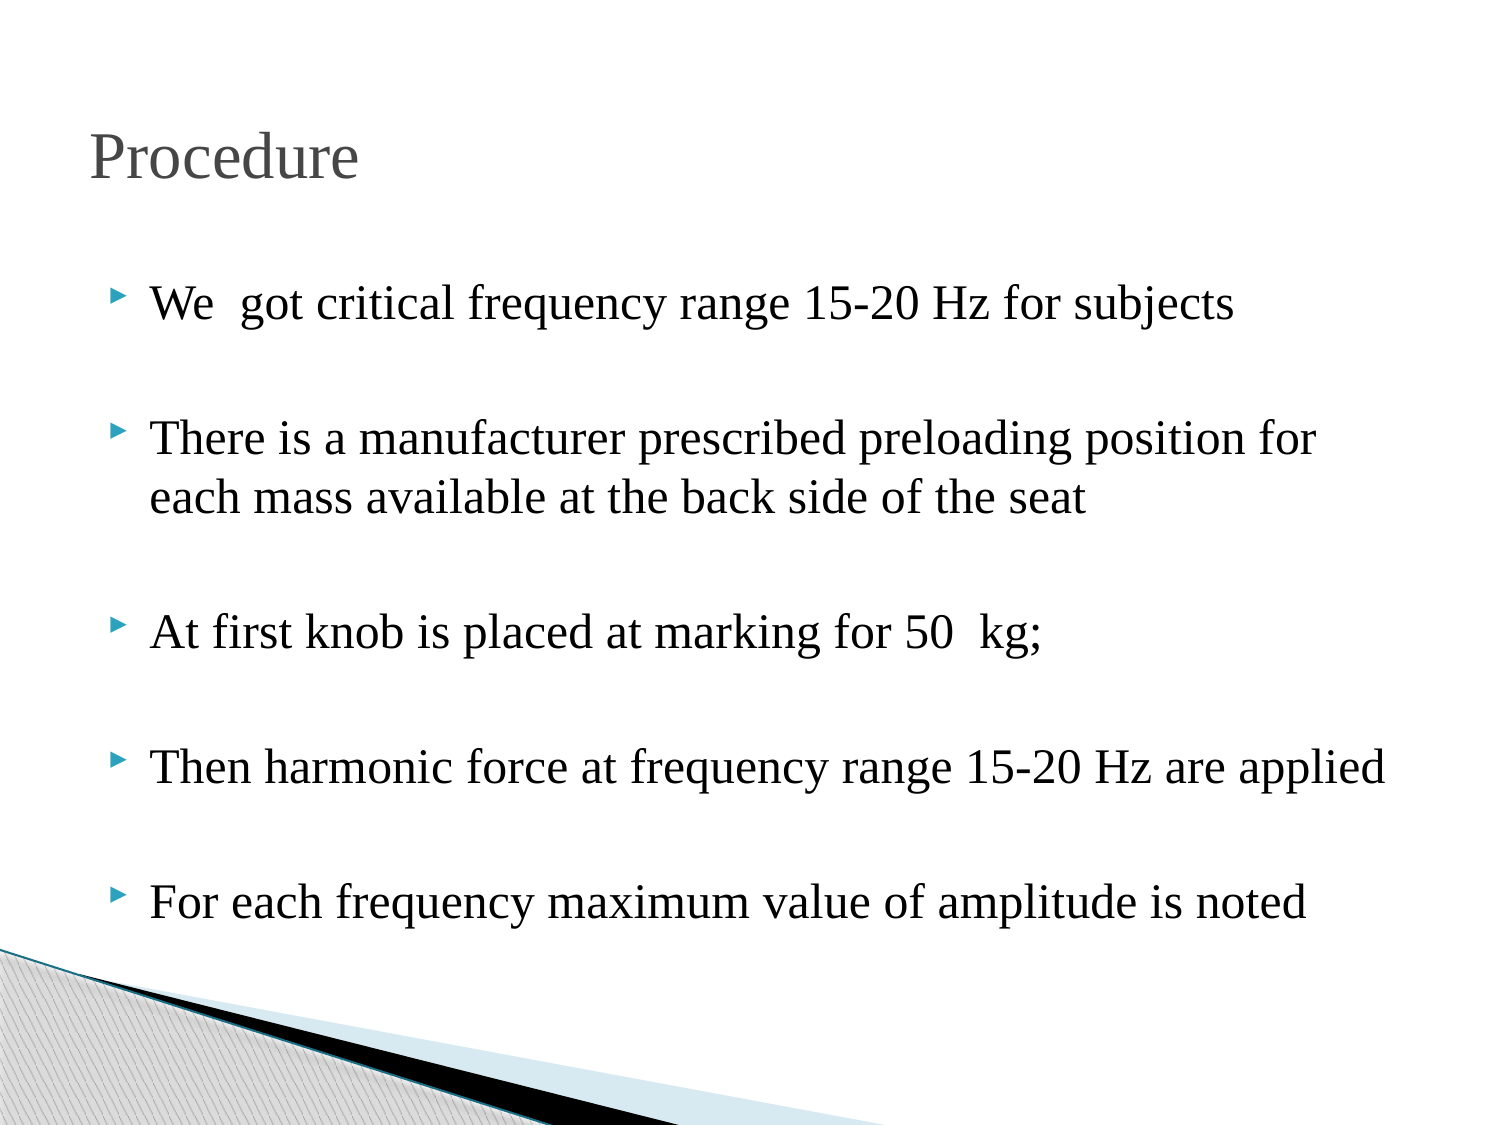

# Procedure

We  got critical frequency range 15-20 Hz for subjects

There is a manufacturer prescribed preloading position for each mass available at the back side of the seat

At first knob is placed at marking for 50  kg;

Then harmonic force at frequency range 15-20 Hz are applied

For each frequency maximum value of amplitude is noted